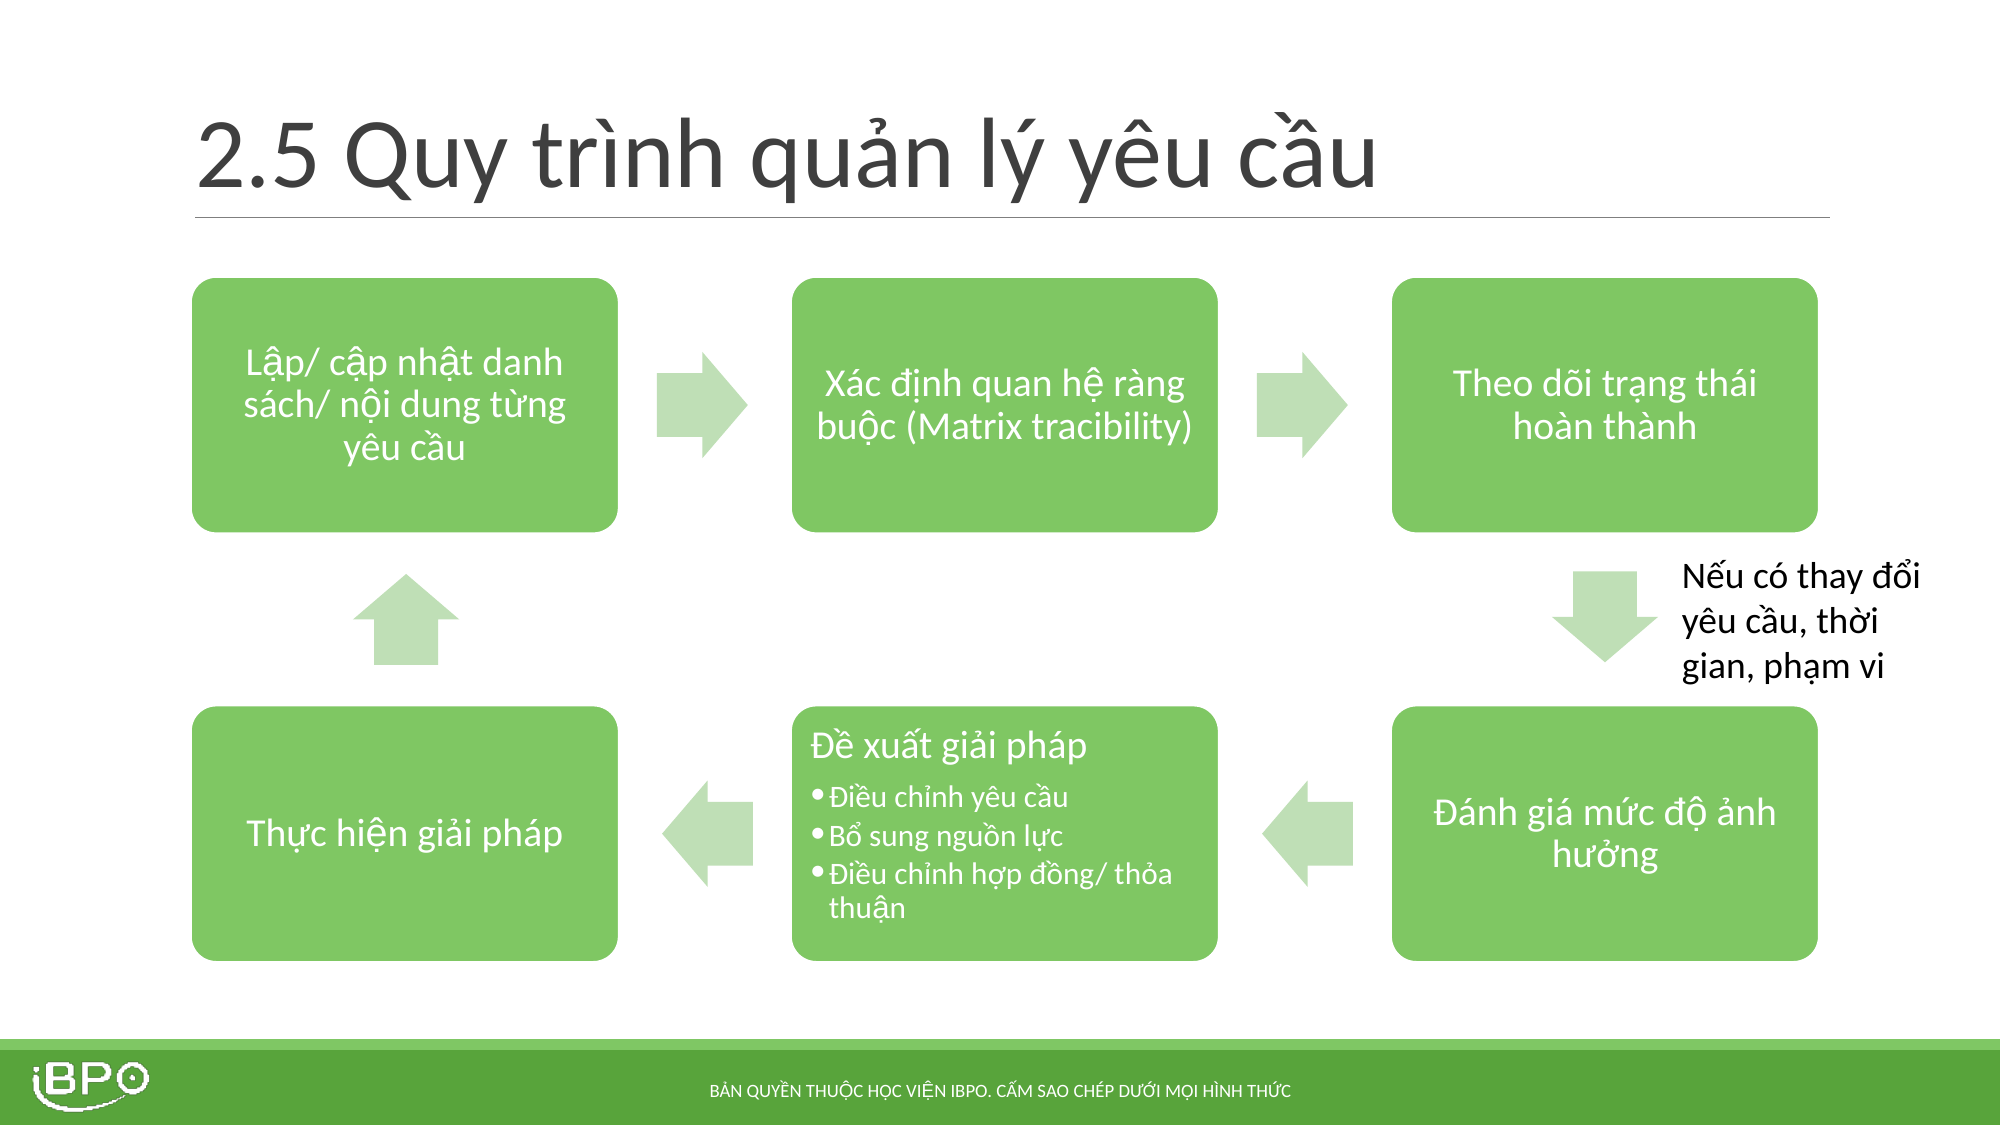

# 2.5 Quy trình quản lý yêu cầu

Lập/ cập nhật danh sách/ nội dung từng yêu cầu
Xác định quan hệ ràng buộc (Matrix tracibility)
Theo dõi trạng thái hoàn thành

Thực hiện giải pháp
Đề xuất giải pháp
Điều chỉnh yêu cầu
Bổ sung nguồn lực
Điều chỉnh hợp đồng/ thỏa thuận
Đánh giá mức độ ảnh hưởng

Nếu có thay đổi yêu cầu, thời gian, phạm vi

BẢN QUYỀN THUỘC HỌC VIỆN IBPO. CẤM SAO CHÉP DƯỚI MỌI HÌNH THỨC